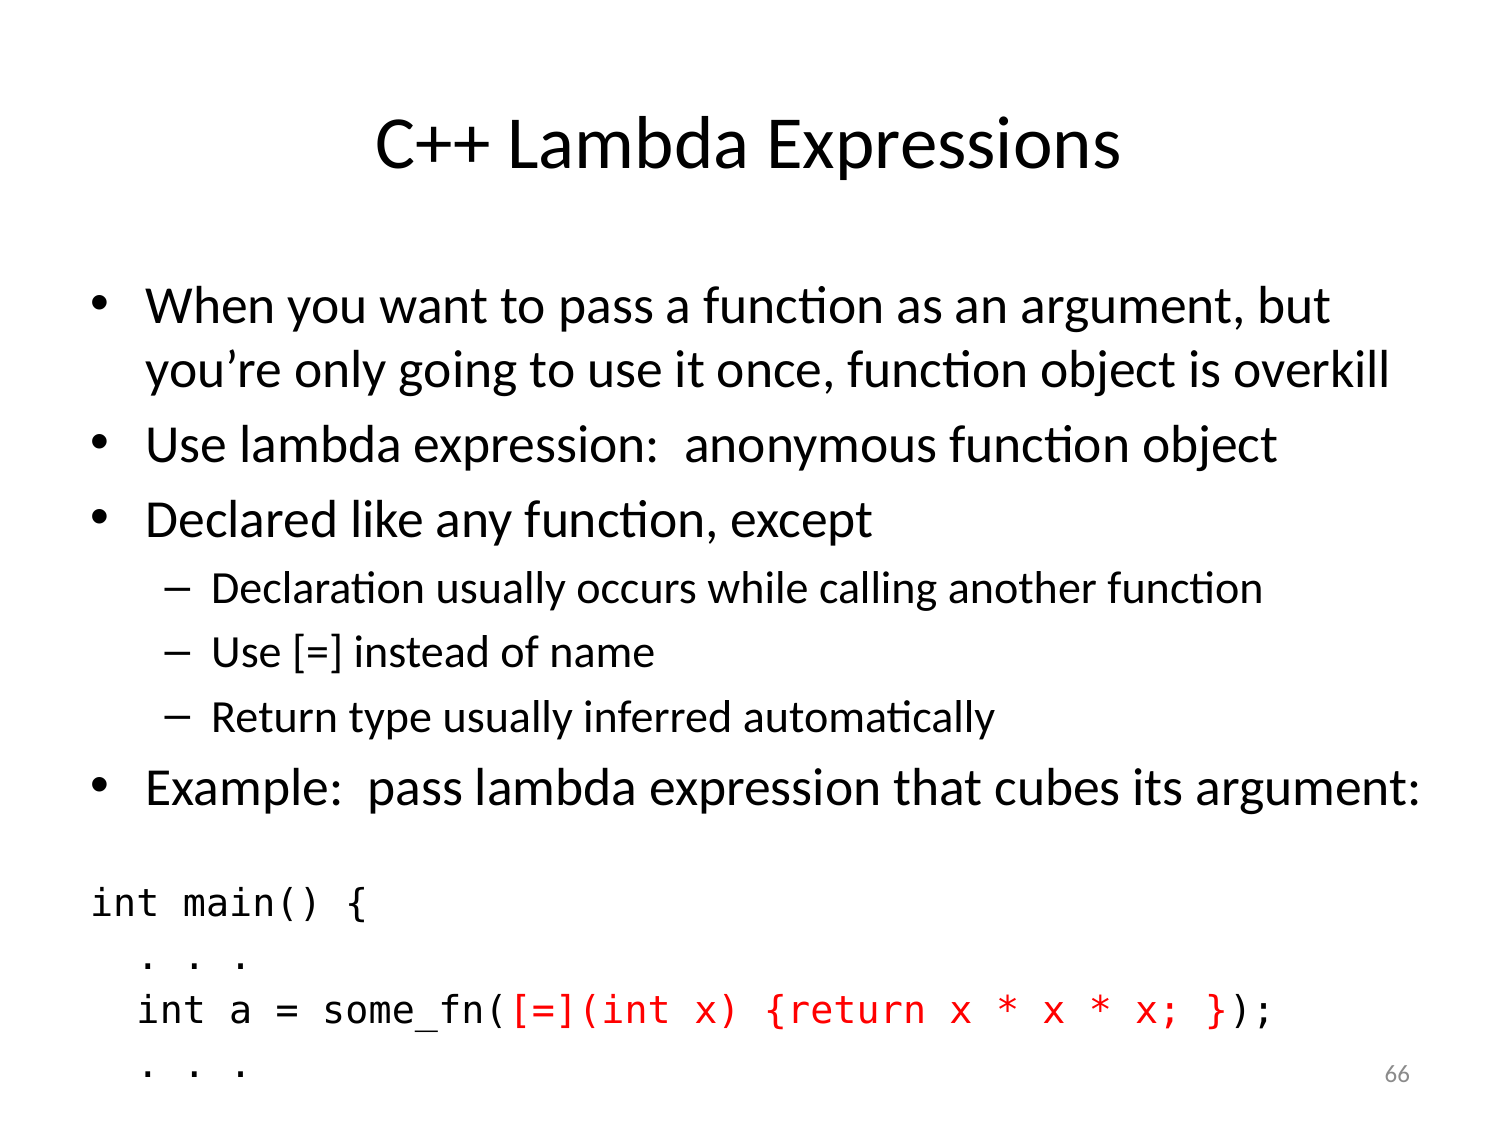

# C++ Lambda Expressions
When you want to pass a function as an argument, but you’re only going to use it once, function object is overkill
Use lambda expression:  anonymous function object
Declared like any function, except
Declaration usually occurs while calling another function
Use [=] instead of name
Return type usually inferred automatically
Example:  pass lambda expression that cubes its argument:

int main() {
  . . .
  int a = some_fn([=](int x) {return x * x * x; });
  . . .
66